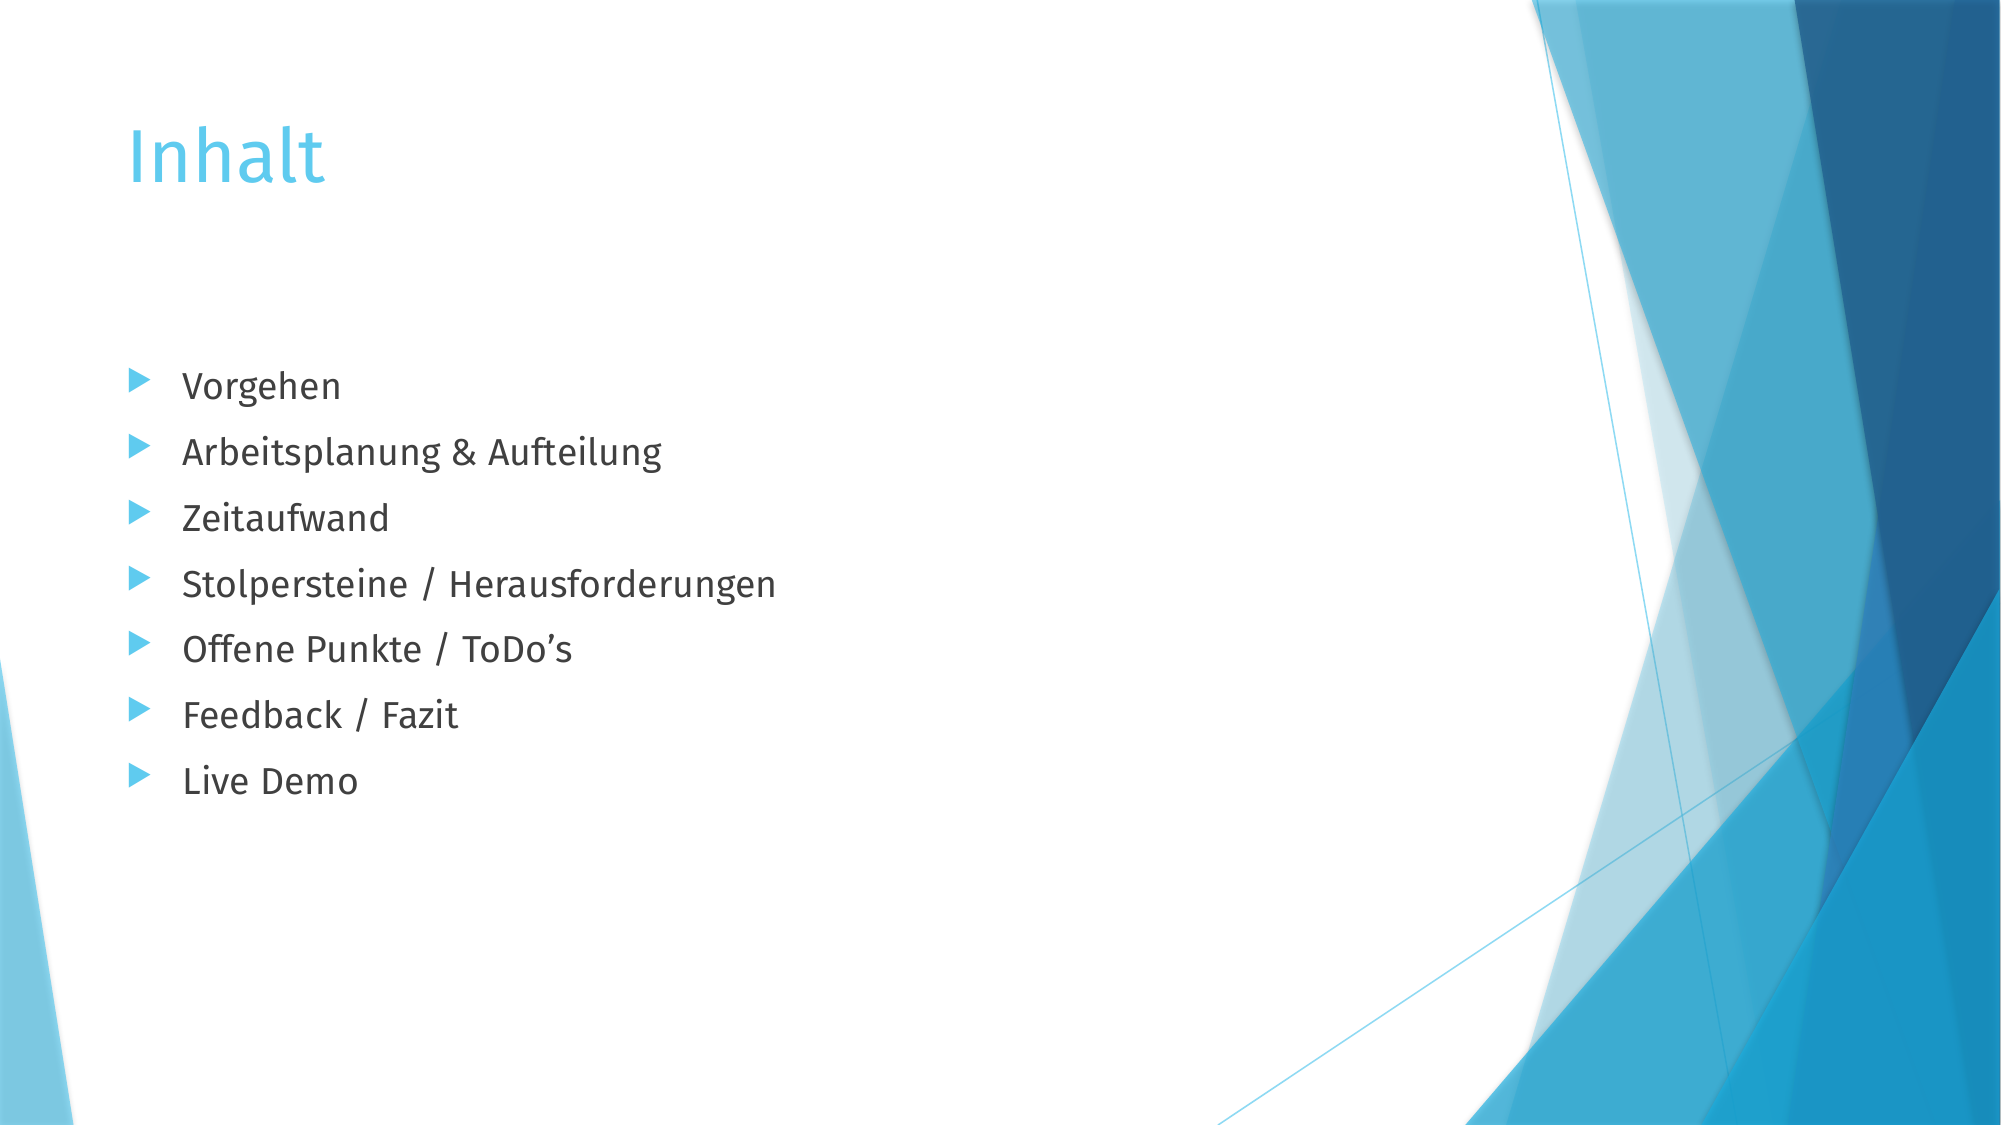

# Inhalt
Vorgehen
Arbeitsplanung & Aufteilung
Zeitaufwand
Stolpersteine / Herausforderungen
Offene Punkte / ToDo’s
Feedback / Fazit
Live Demo